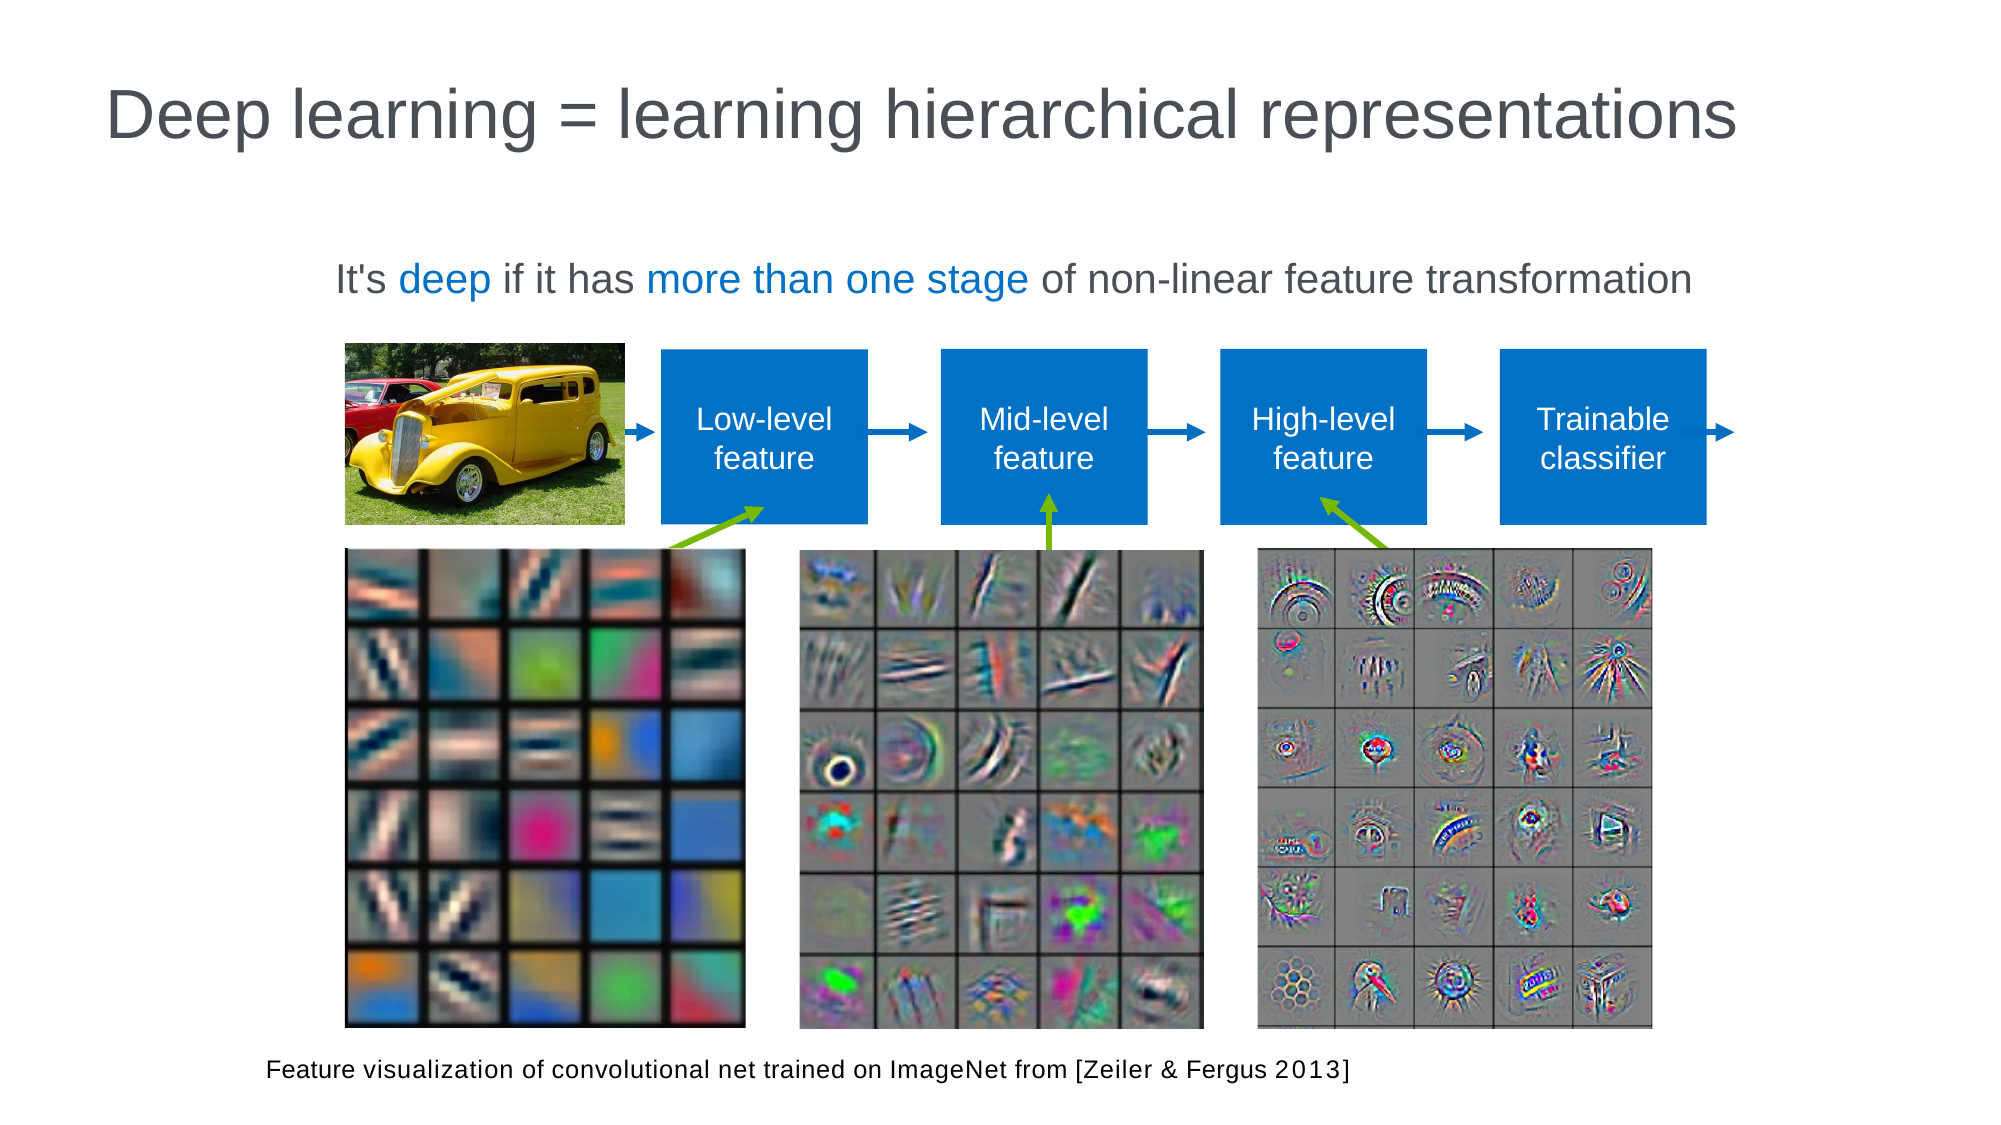

# Deep learning = learning hierarchical representations
It's deep if it has more than one stage of non-linear feature transformation

Mid-level feature
High-level feature
Trainable classifier
Low-level feature

Feature visualization of convolutional net trained on ImageNet from [Zeiler & Fergus 2013]